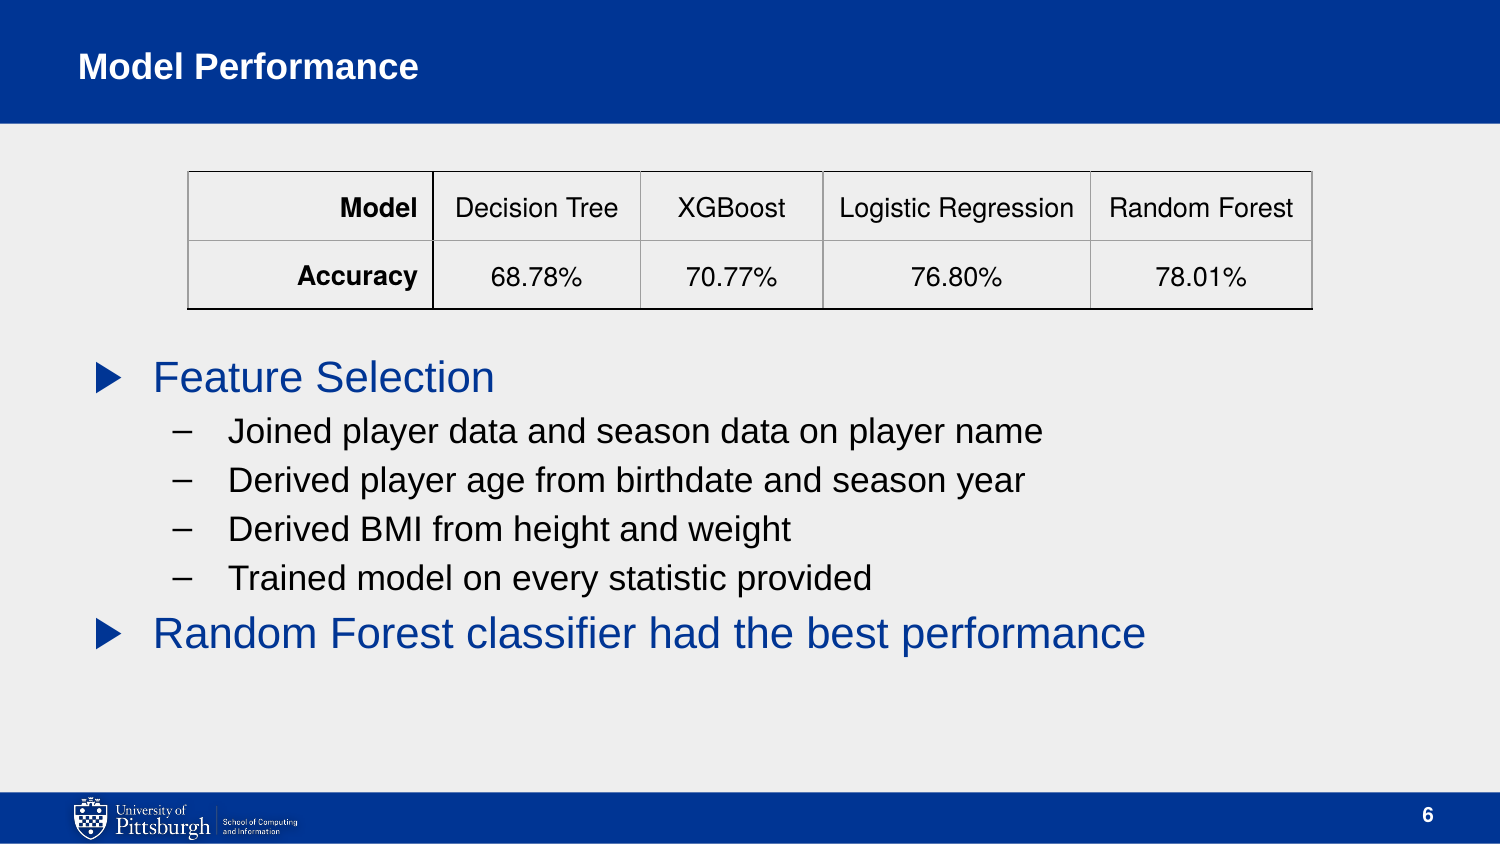

# Model Performance
| Model | Decision Tree | XGBoost | Logistic Regression | Random Forest |
| --- | --- | --- | --- | --- |
| Accuracy | 68.78% | 70.77% | 76.80% | 78.01% |
Feature Selection
Joined player data and season data on player name
Derived player age from birthdate and season year
Derived BMI from height and weight
Trained model on every statistic provided
Random Forest classifier had the best performance

6